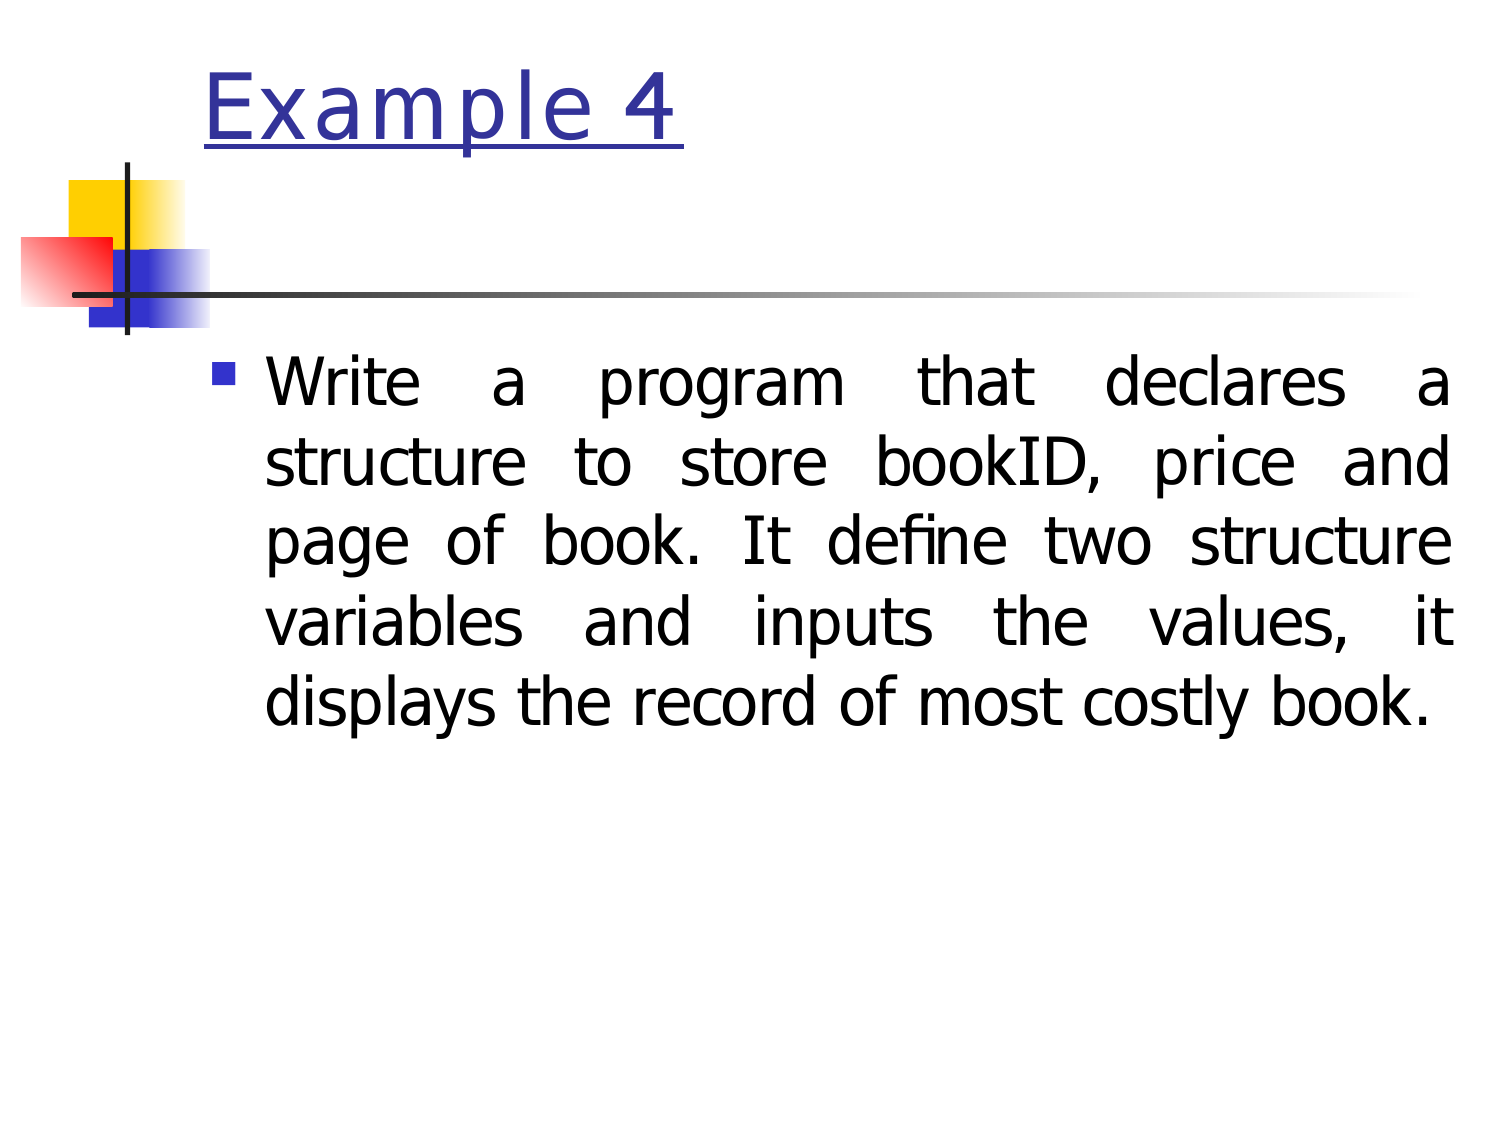

# Example 4
Write a program that declares a structure to store bookID, price and page of book. It define two structure variables and inputs the values, it displays the record of most costly book.